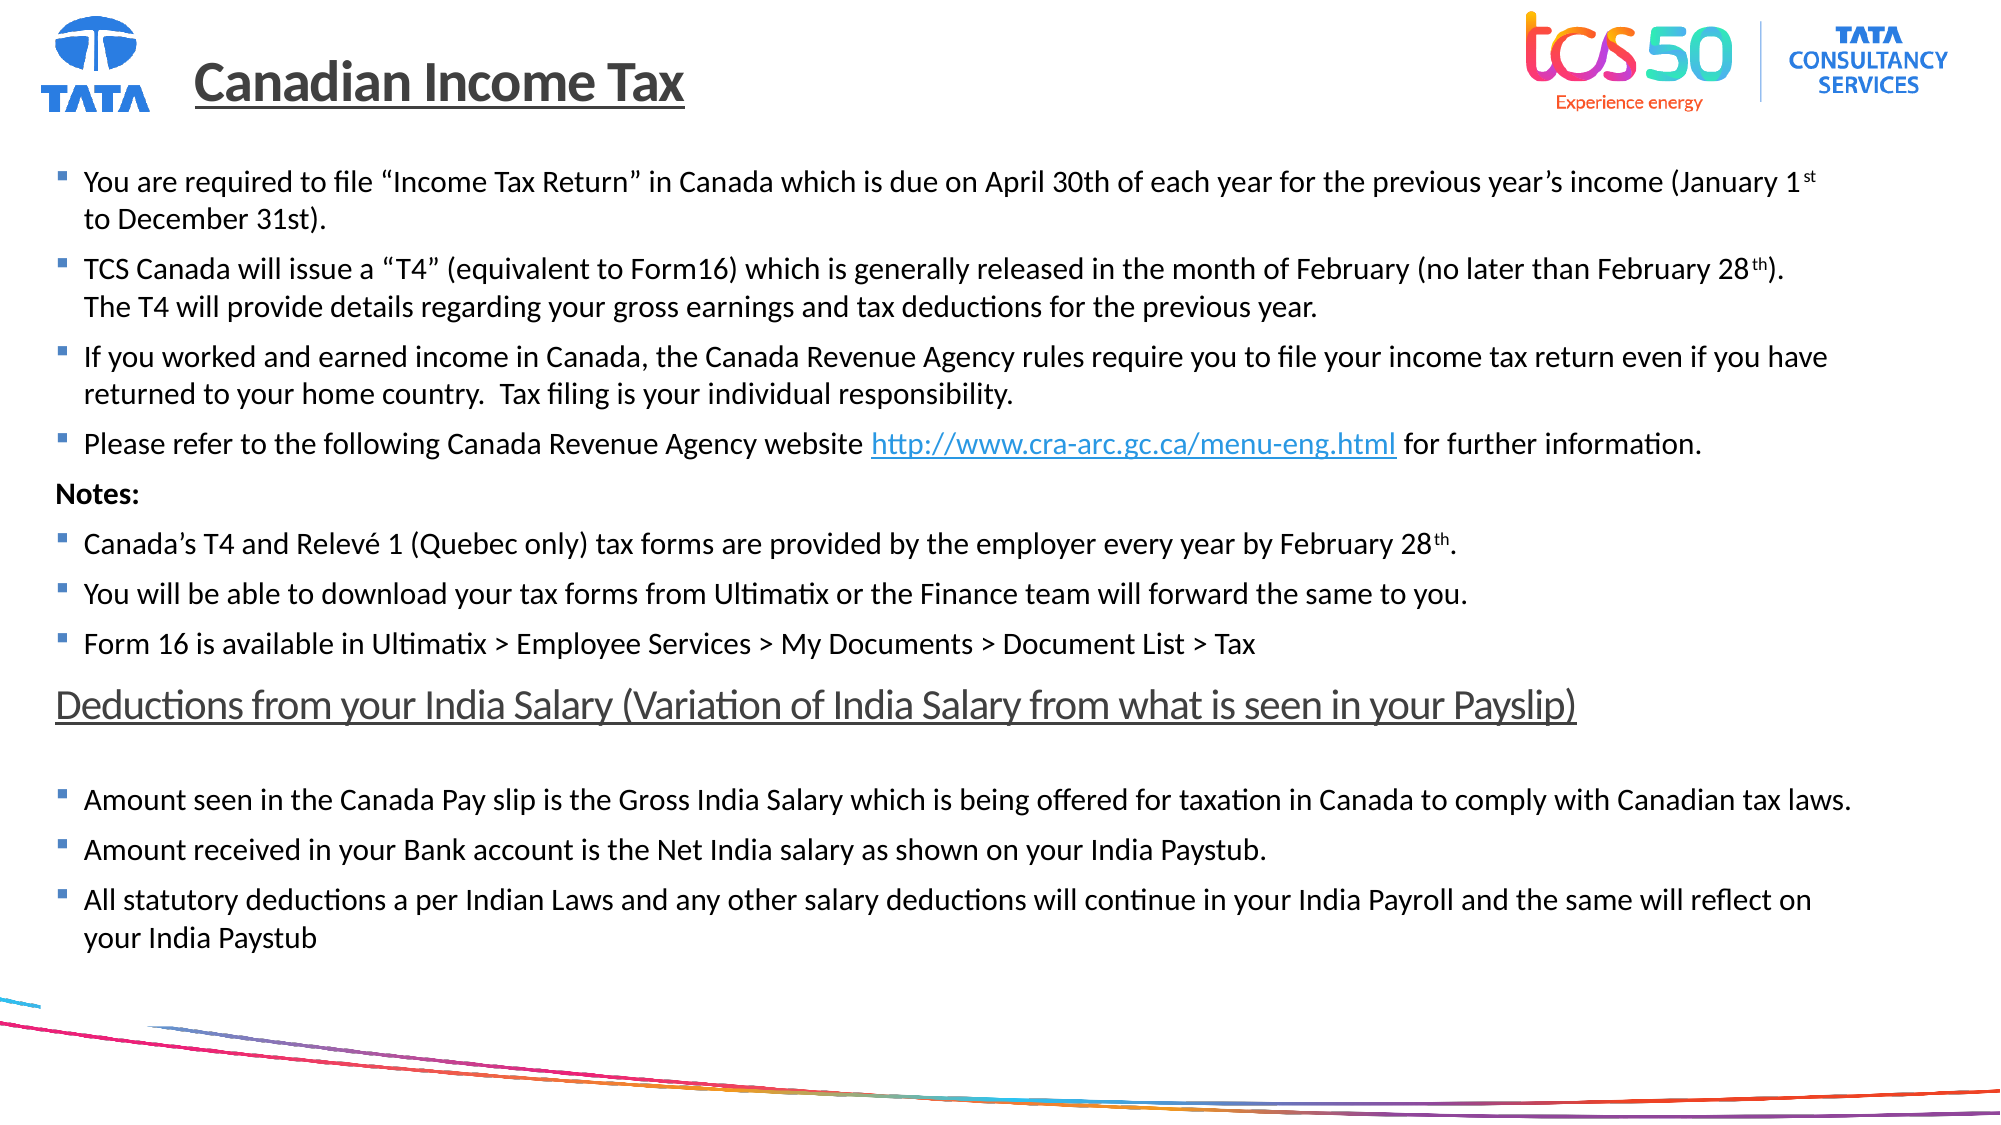

# Canadian Income Tax
You are required to file “Income Tax Return” in Canada which is due on April 30th of each year for the previous year’s income (January 1st to December 31st).
TCS Canada will issue a “T4” (equivalent to Form16) which is generally released in the month of February (no later than February 28th).   The T4 will provide details regarding your gross earnings and tax deductions for the previous year.
If you worked and earned income in Canada, the Canada Revenue Agency rules require you to file your income tax return even if you have returned to your home country.  Tax filing is your individual responsibility.
Please refer to the following Canada Revenue Agency website http://www.cra-arc.gc.ca/menu-eng.html for further information.
Notes:
Canada’s T4 and Relevé 1 (Quebec only) tax forms are provided by the employer every year by February 28th.
You will be able to download your tax forms from Ultimatix or the Finance team will forward the same to you.
Form 16 is available in Ultimatix > Employee Services > My Documents > Document List > Tax
Deductions from your India Salary (Variation of India Salary from what is seen in your Payslip)

Amount seen in the Canada Pay slip is the Gross India Salary which is being offered for taxation in Canada to comply with Canadian tax laws.
Amount received in your Bank account is the Net India salary as shown on your India Paystub.
All statutory deductions a per Indian Laws and any other salary deductions will continue in your India Payroll and the same will reflect on your India Paystub